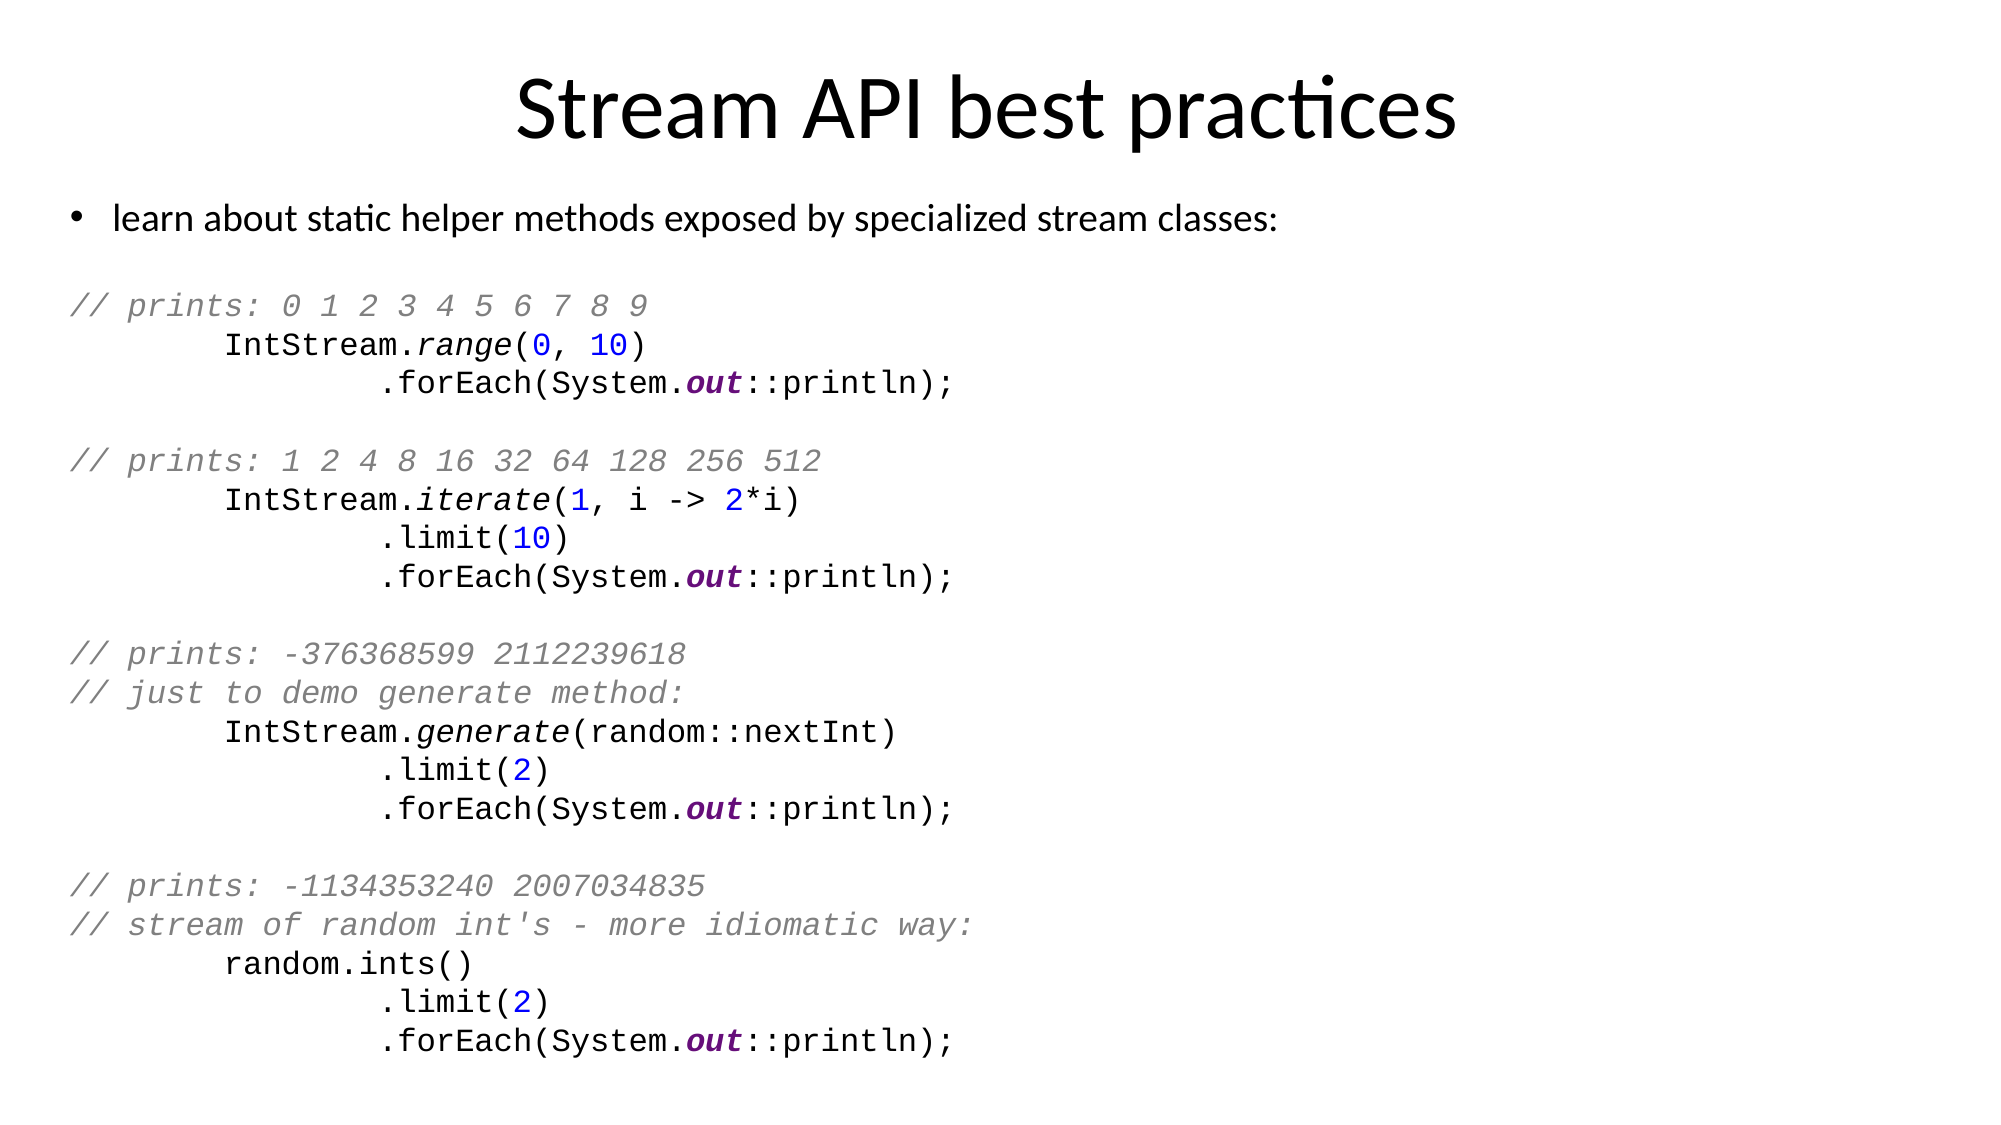

# Stream API best practices
learn about static helper methods exposed by specialized stream classes:

// prints: 0 1 2 3 4 5 6 7 8 9
        IntStream.range(0, 10)
                .forEach(System.out::println);
// prints: 1 2 4 8 16 32 64 128 256 512
        IntStream.iterate(1, i -> 2*i)
                .limit(10)
                .forEach(System.out::println);
// prints: -376368599 2112239618
// just to demo generate method:
        IntStream.generate(random::nextInt)
                .limit(2)
                .forEach(System.out::println);
// prints: -1134353240 2007034835
// stream of random int's - more idiomatic way:
        random.ints()
                .limit(2)
                .forEach(System.out::println);